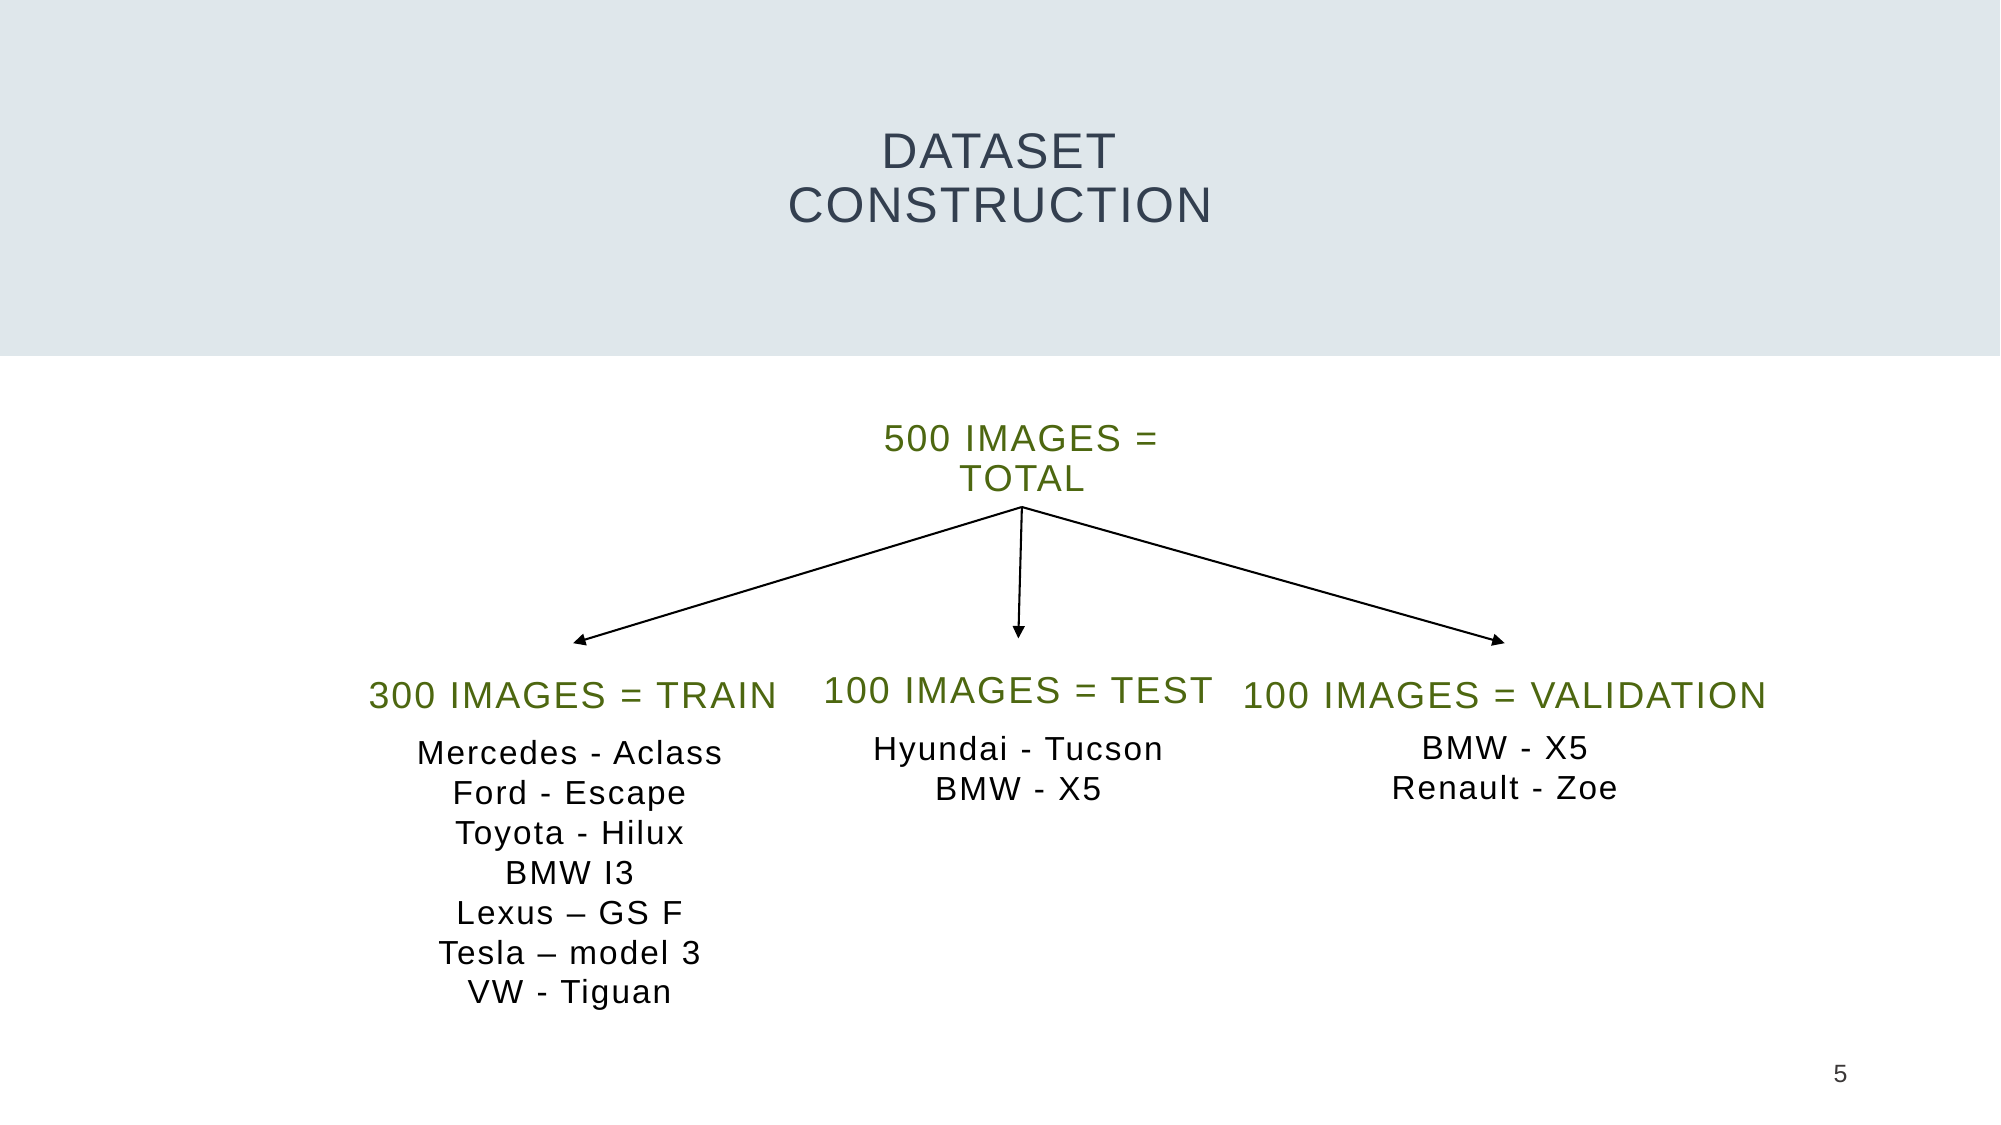

# Dataset construction
500 images = total
100 images = test
100 images = validation
300 images = train
BMW - X5
Renault - Zoe

Hyundai - Tucson
BMW - X5
Mercedes - Aclass
Ford - Escape
Toyota - Hilux
BMW I3
Lexus – GS F
Tesla – model 3
VW - Tiguan
5